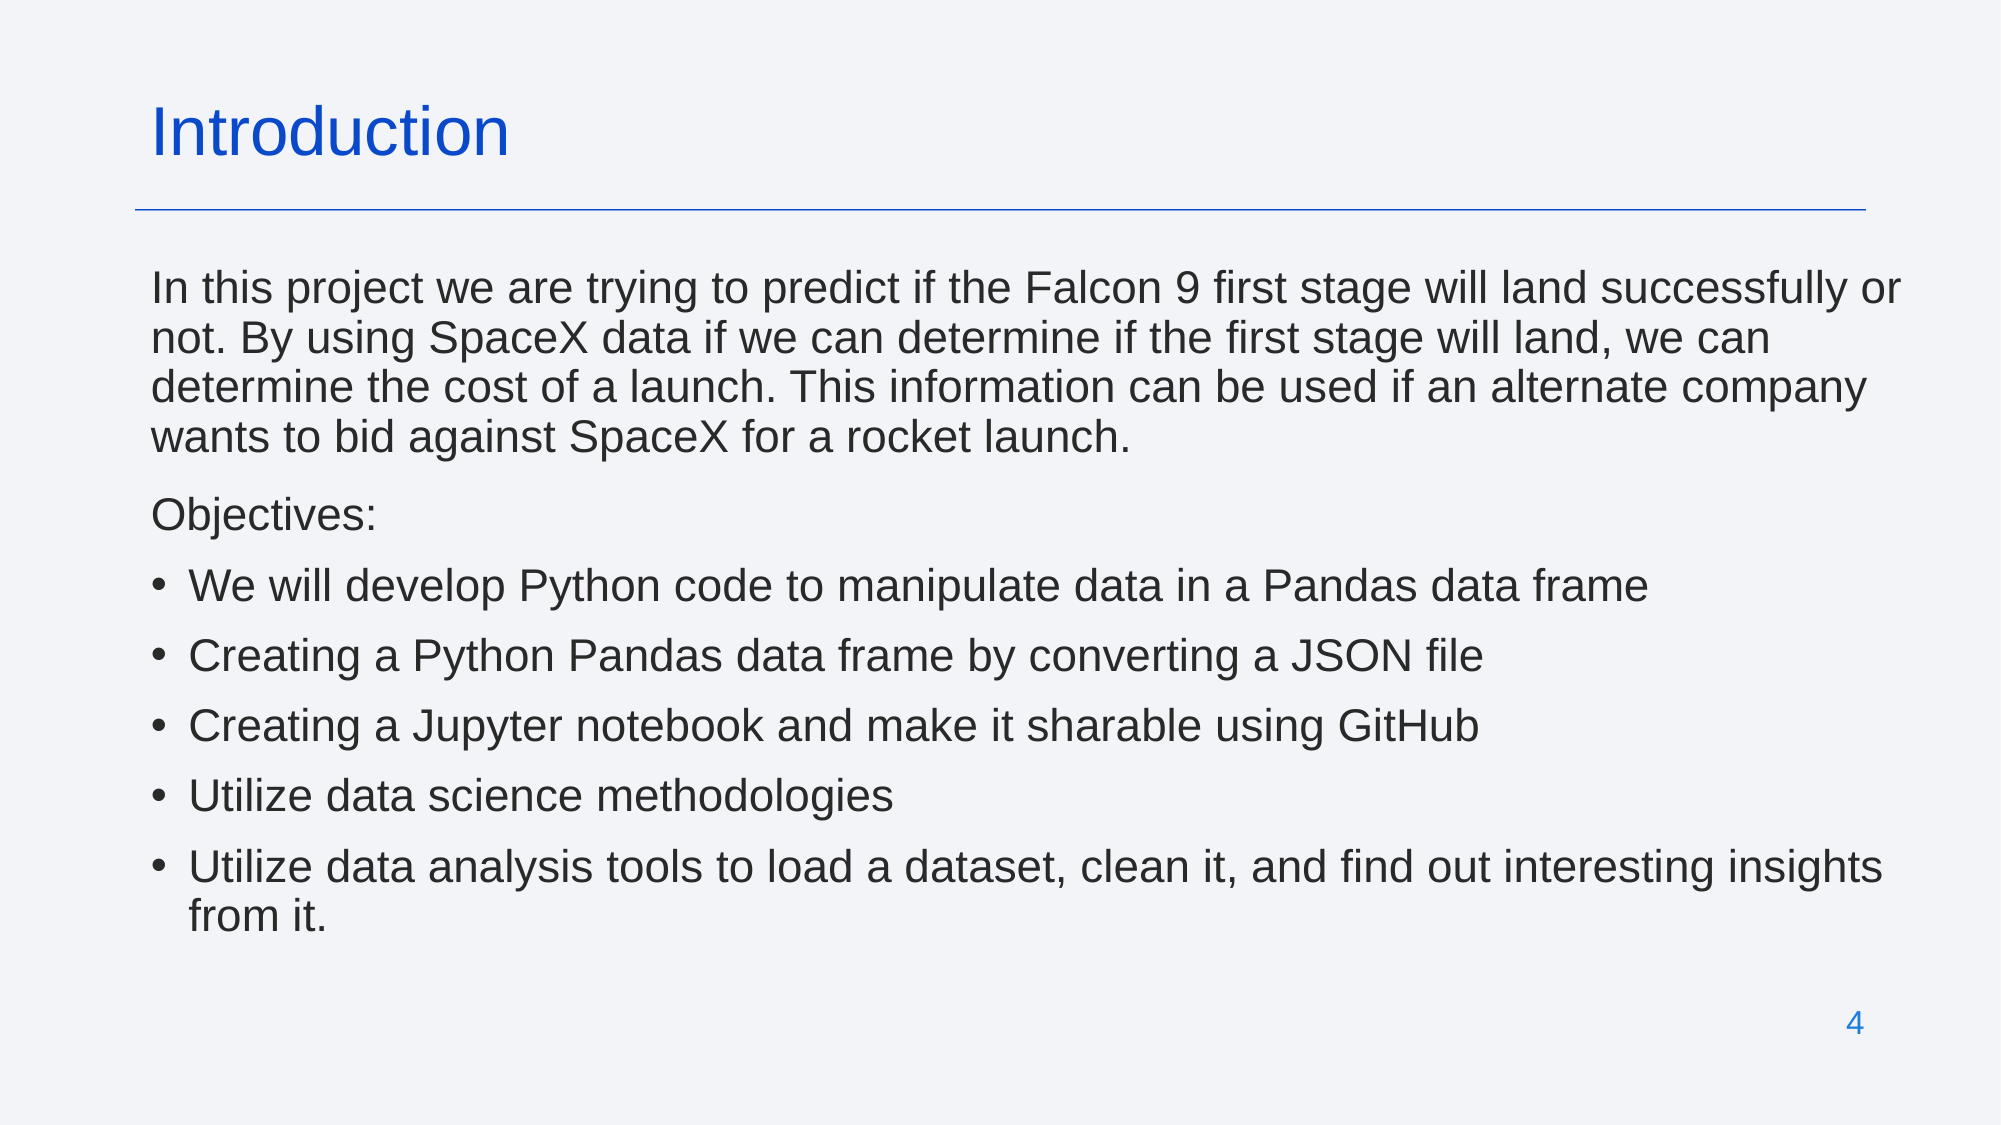

Introduction
In this project we are trying to predict if the Falcon 9 first stage will land successfully or not. By using SpaceX data if we can determine if the first stage will land, we can determine the cost of a launch. This information can be used if an alternate company wants to bid against SpaceX for a rocket launch.
Objectives:
We will develop Python code to manipulate data in a Pandas data frame
Creating a Python Pandas data frame by converting a JSON file
Creating a Jupyter notebook and make it sharable using GitHub
Utilize data science methodologies
Utilize data analysis tools to load a dataset, clean it, and find out interesting insights from it.

4